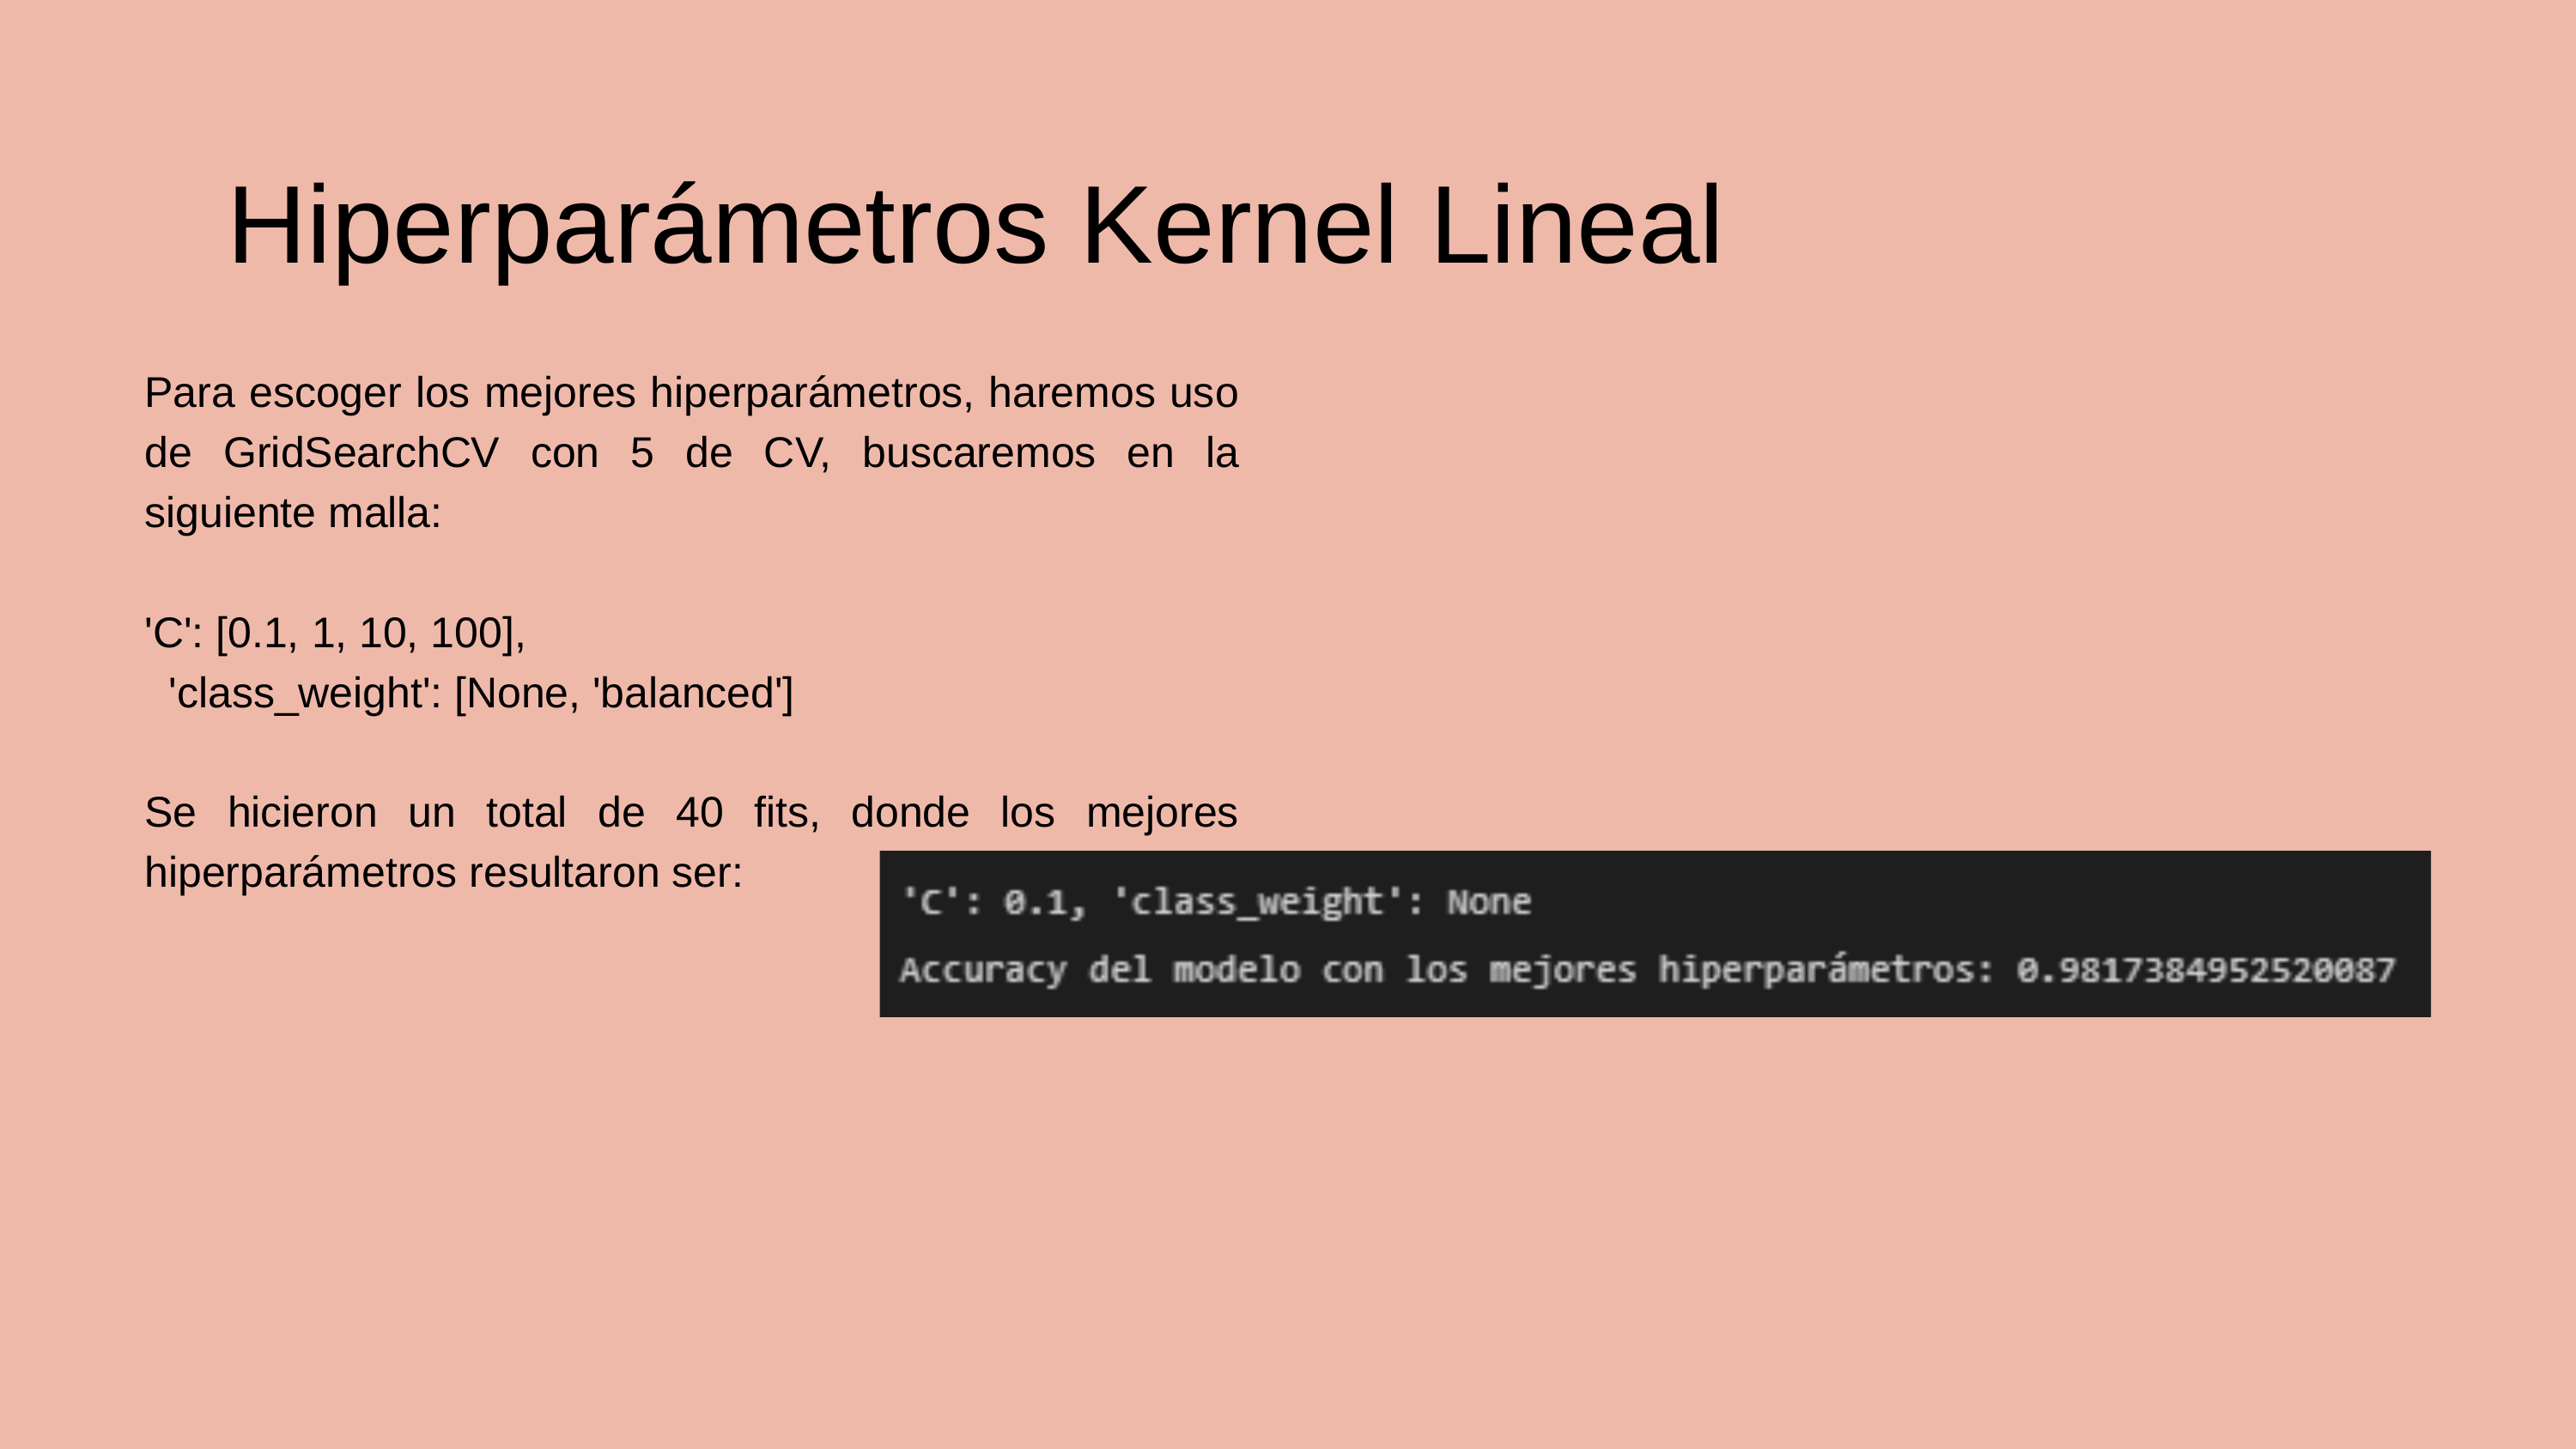

Hiperparámetros Kernel Lineal
Para escoger los mejores hiperparámetros, haremos uso de GridSearchCV con 5 de CV, buscaremos en la siguiente malla:

'C': [0.1, 1, 10, 100],
  'class_weight': [None, 'balanced']

Se hicieron un total de 40 fits, donde los mejores hiperparámetros resultaron ser: